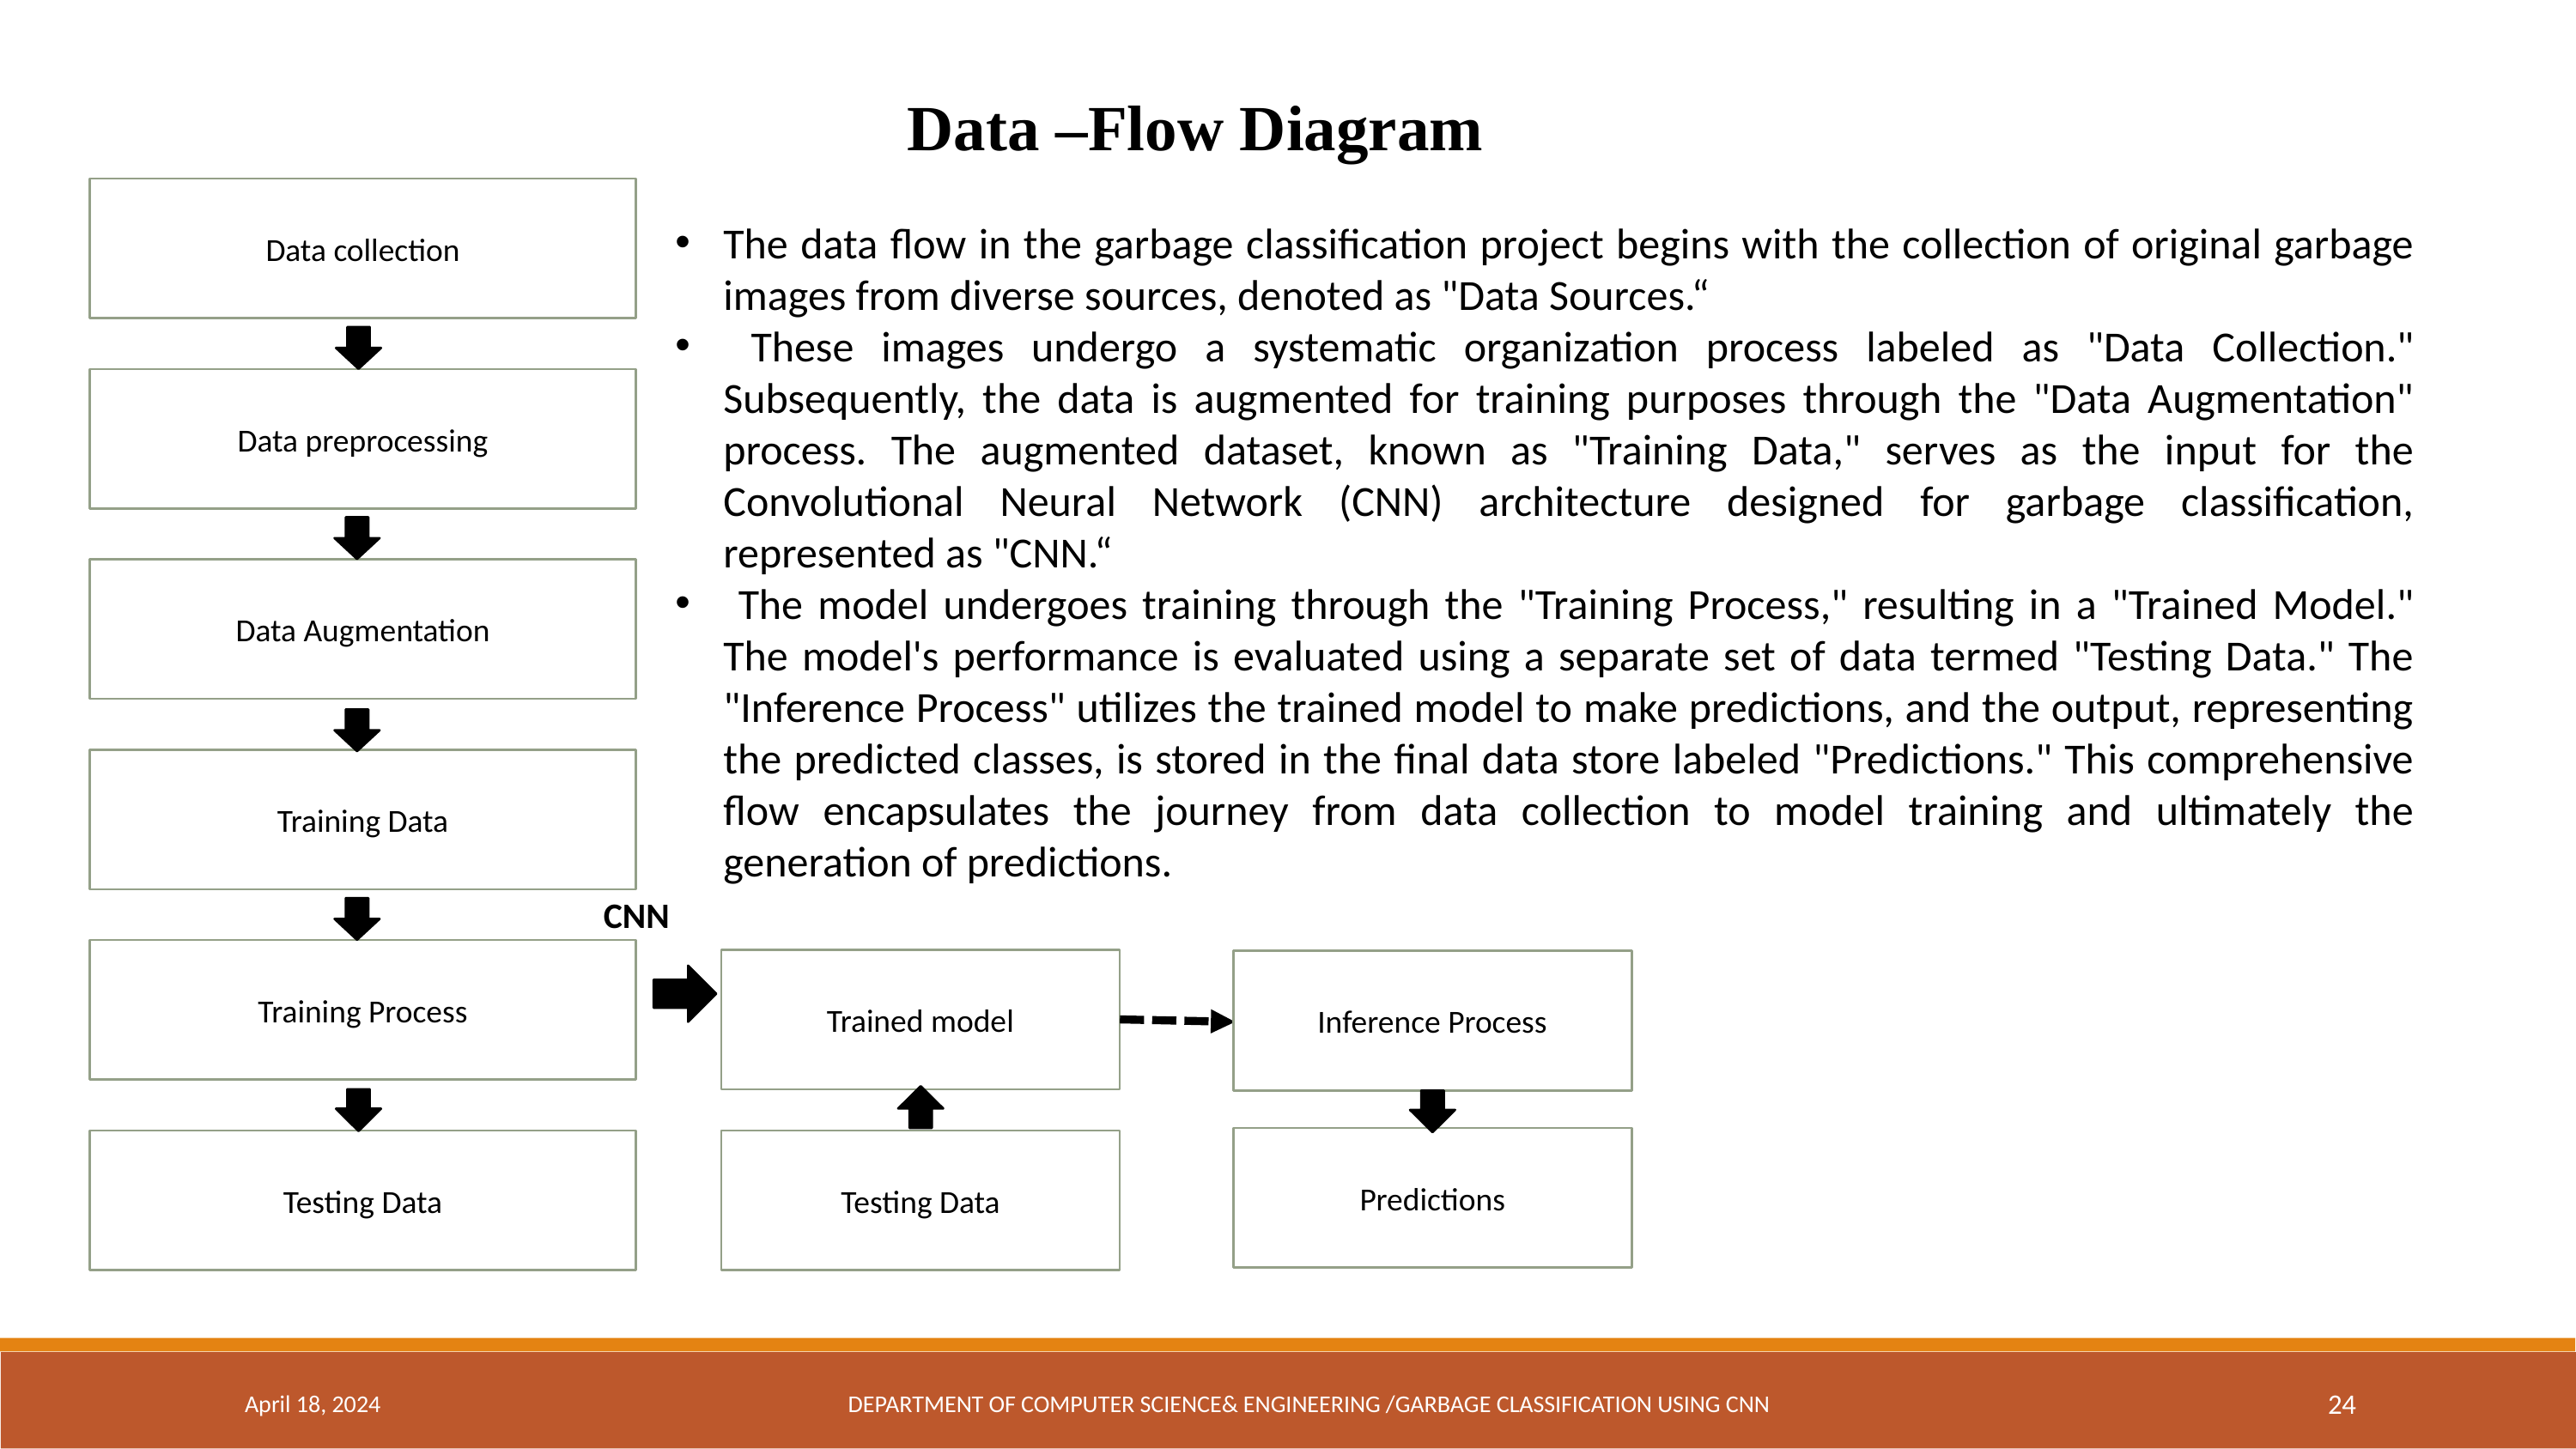

Data –Flow Diagram
Data collection

Data preprocessing

Data Augmentation

Training Data
CNN

Training Process
Trained model
Inference Process

Predictions
Testing Data
Testing Data
The data flow in the garbage classification project begins with the collection of original garbage images from diverse sources, denoted as "Data Sources.“
 These images undergo a systematic organization process labeled as "Data Collection." Subsequently, the data is augmented for training purposes through the "Data Augmentation" process. The augmented dataset, known as "Training Data," serves as the input for the Convolutional Neural Network (CNN) architecture designed for garbage classification, represented as "CNN.“
 The model undergoes training through the "Training Process," resulting in a "Trained Model." The model's performance is evaluated using a separate set of data termed "Testing Data." The "Inference Process" utilizes the trained model to make predictions, and the output, representing the predicted classes, is stored in the final data store labeled "Predictions." This comprehensive flow encapsulates the journey from data collection to model training and ultimately the generation of predictions.
April 18, 2024
DEPARTMENT OF COMPUTER SCIENCE& ENGINEERING /GARBAGE CLASSIFICATION USING CNN
24